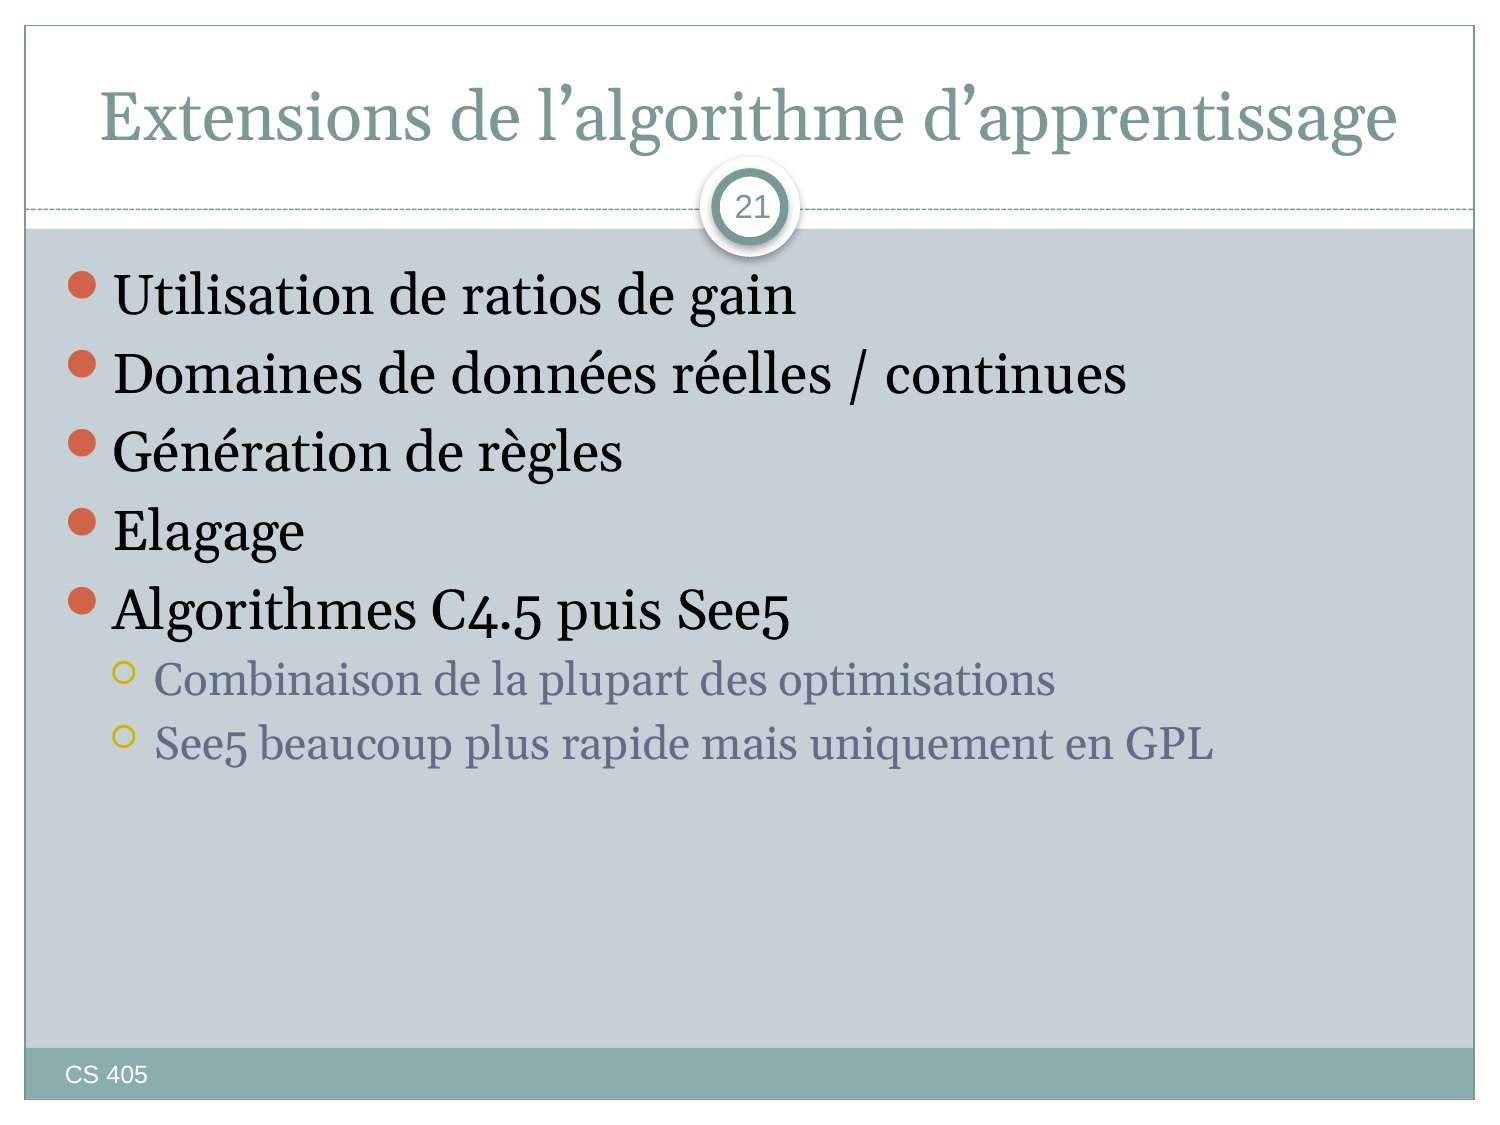

# Extensions de l’algorithme d’apprentissage
21
Utilisation de ratios de gain
Domaines de données réelles / continues
Génération de règles
Elagage
Algorithmes C4.5 puis See5
Combinaison de la plupart des optimisations
See5 beaucoup plus rapide mais uniquement en GPL
CS 405